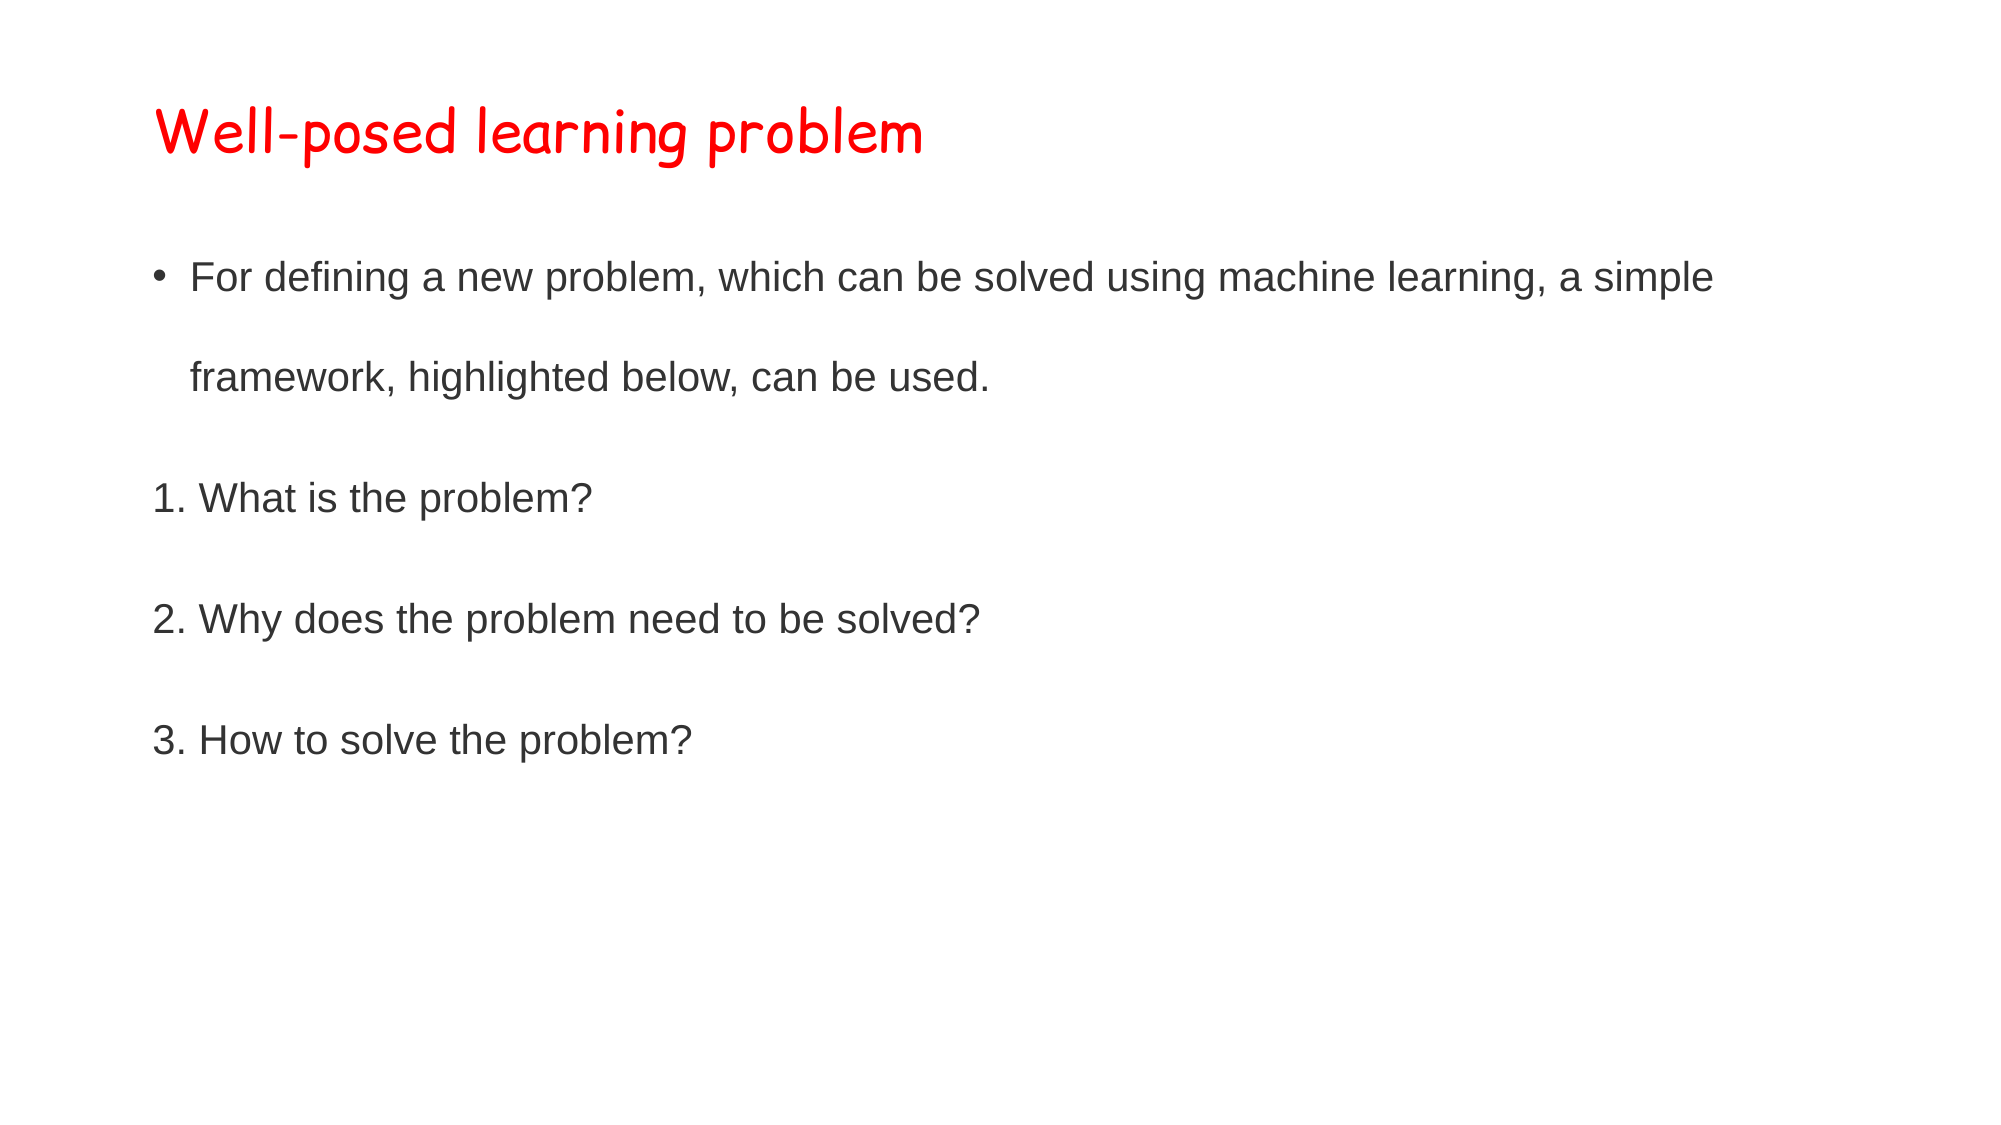

# Well-posed learning problem
For defining a new problem, which can be solved using machine learning, a simple framework, highlighted below, can be used.
1. What is the problem?
2. Why does the problem need to be solved?
3. How to solve the problem?